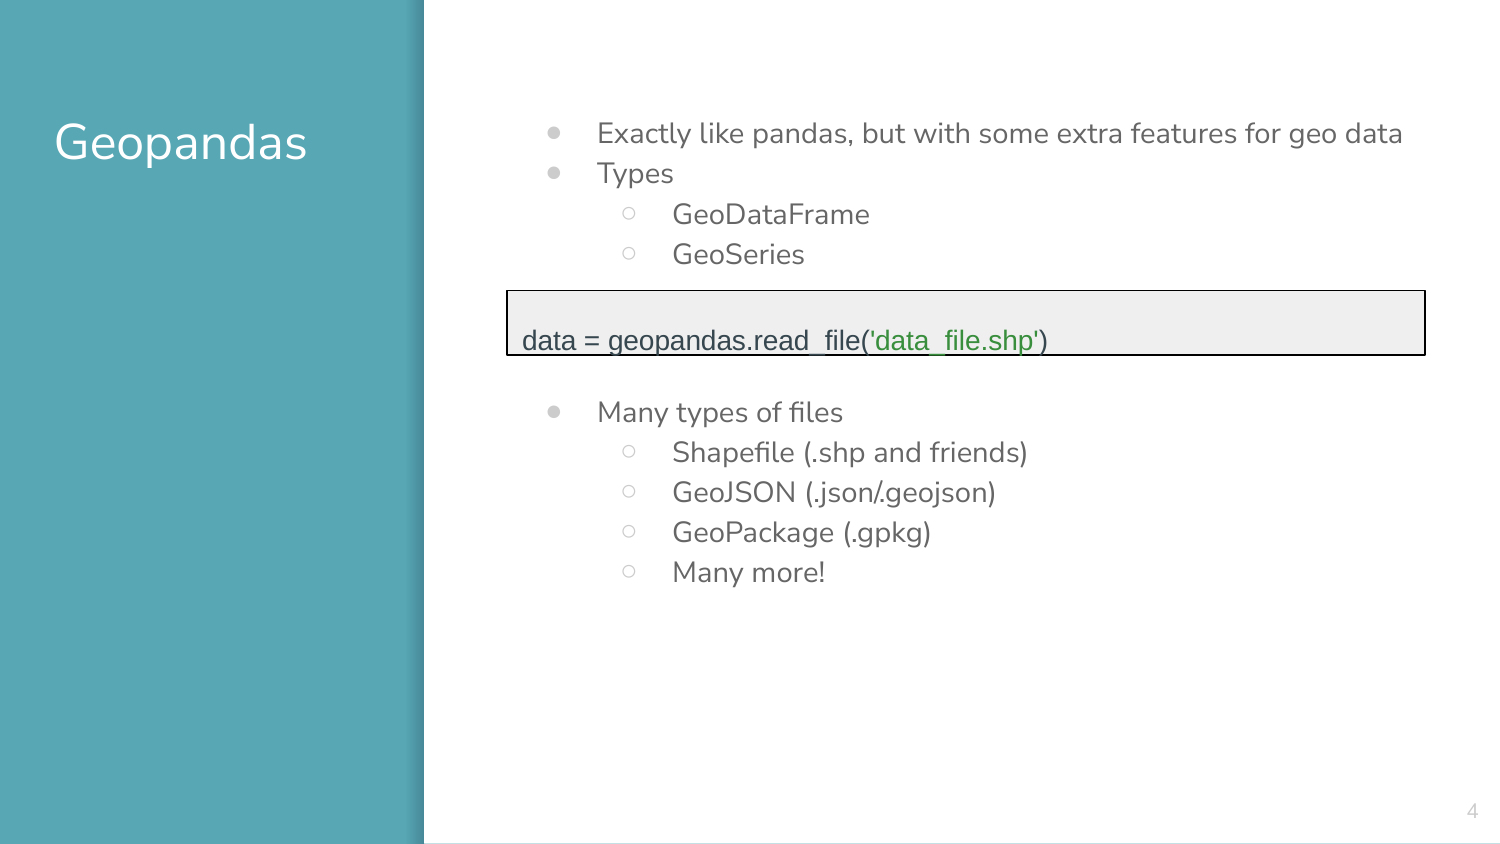

# Geopandas
Exactly like pandas, but with some extra features for geo data
Types
GeoDataFrame
GeoSeries

Many types of files
Shapefile (.shp and friends)
GeoJSON (.json/.geojson)
GeoPackage (.gpkg)
Many more!

data = geopandas.read_file('data_file.shp')
4